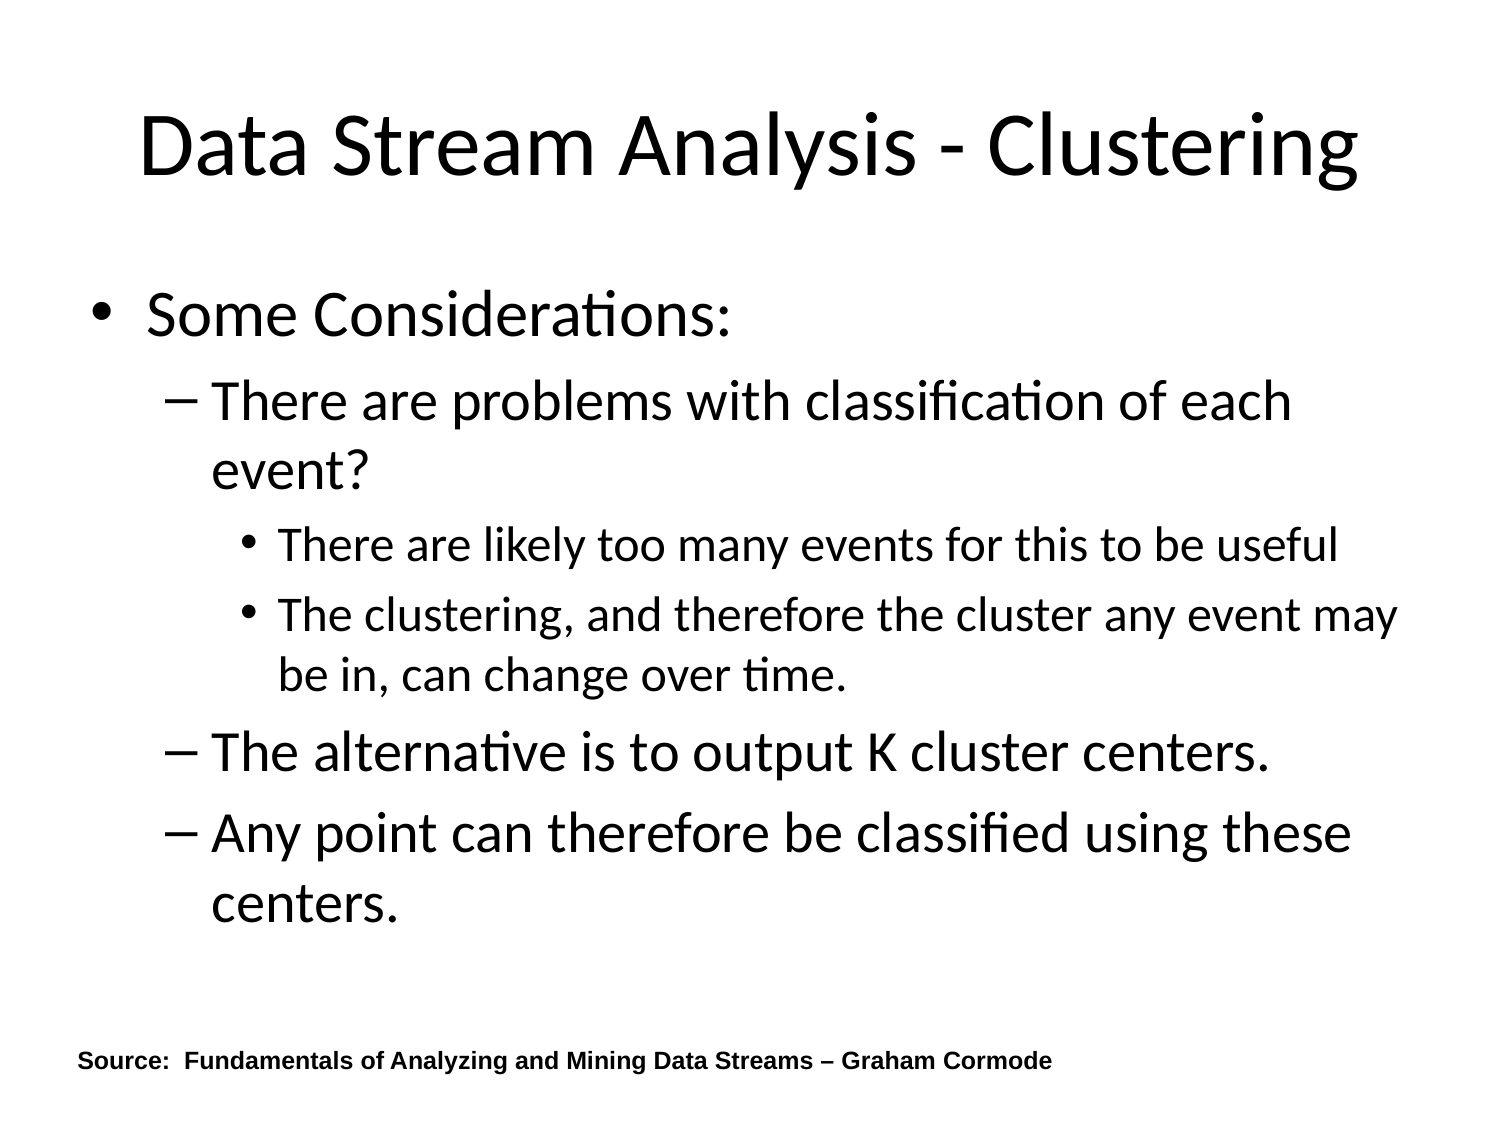

# Data Stream Analysis - Clustering
Some Considerations:
There are problems with classification of each event?
There are likely too many events for this to be useful
The clustering, and therefore the cluster any event may be in, can change over time.
The alternative is to output K cluster centers.
Any point can therefore be classified using these centers.
Source:  Fundamentals of Analyzing and Mining Data Streams – Graham Cormode